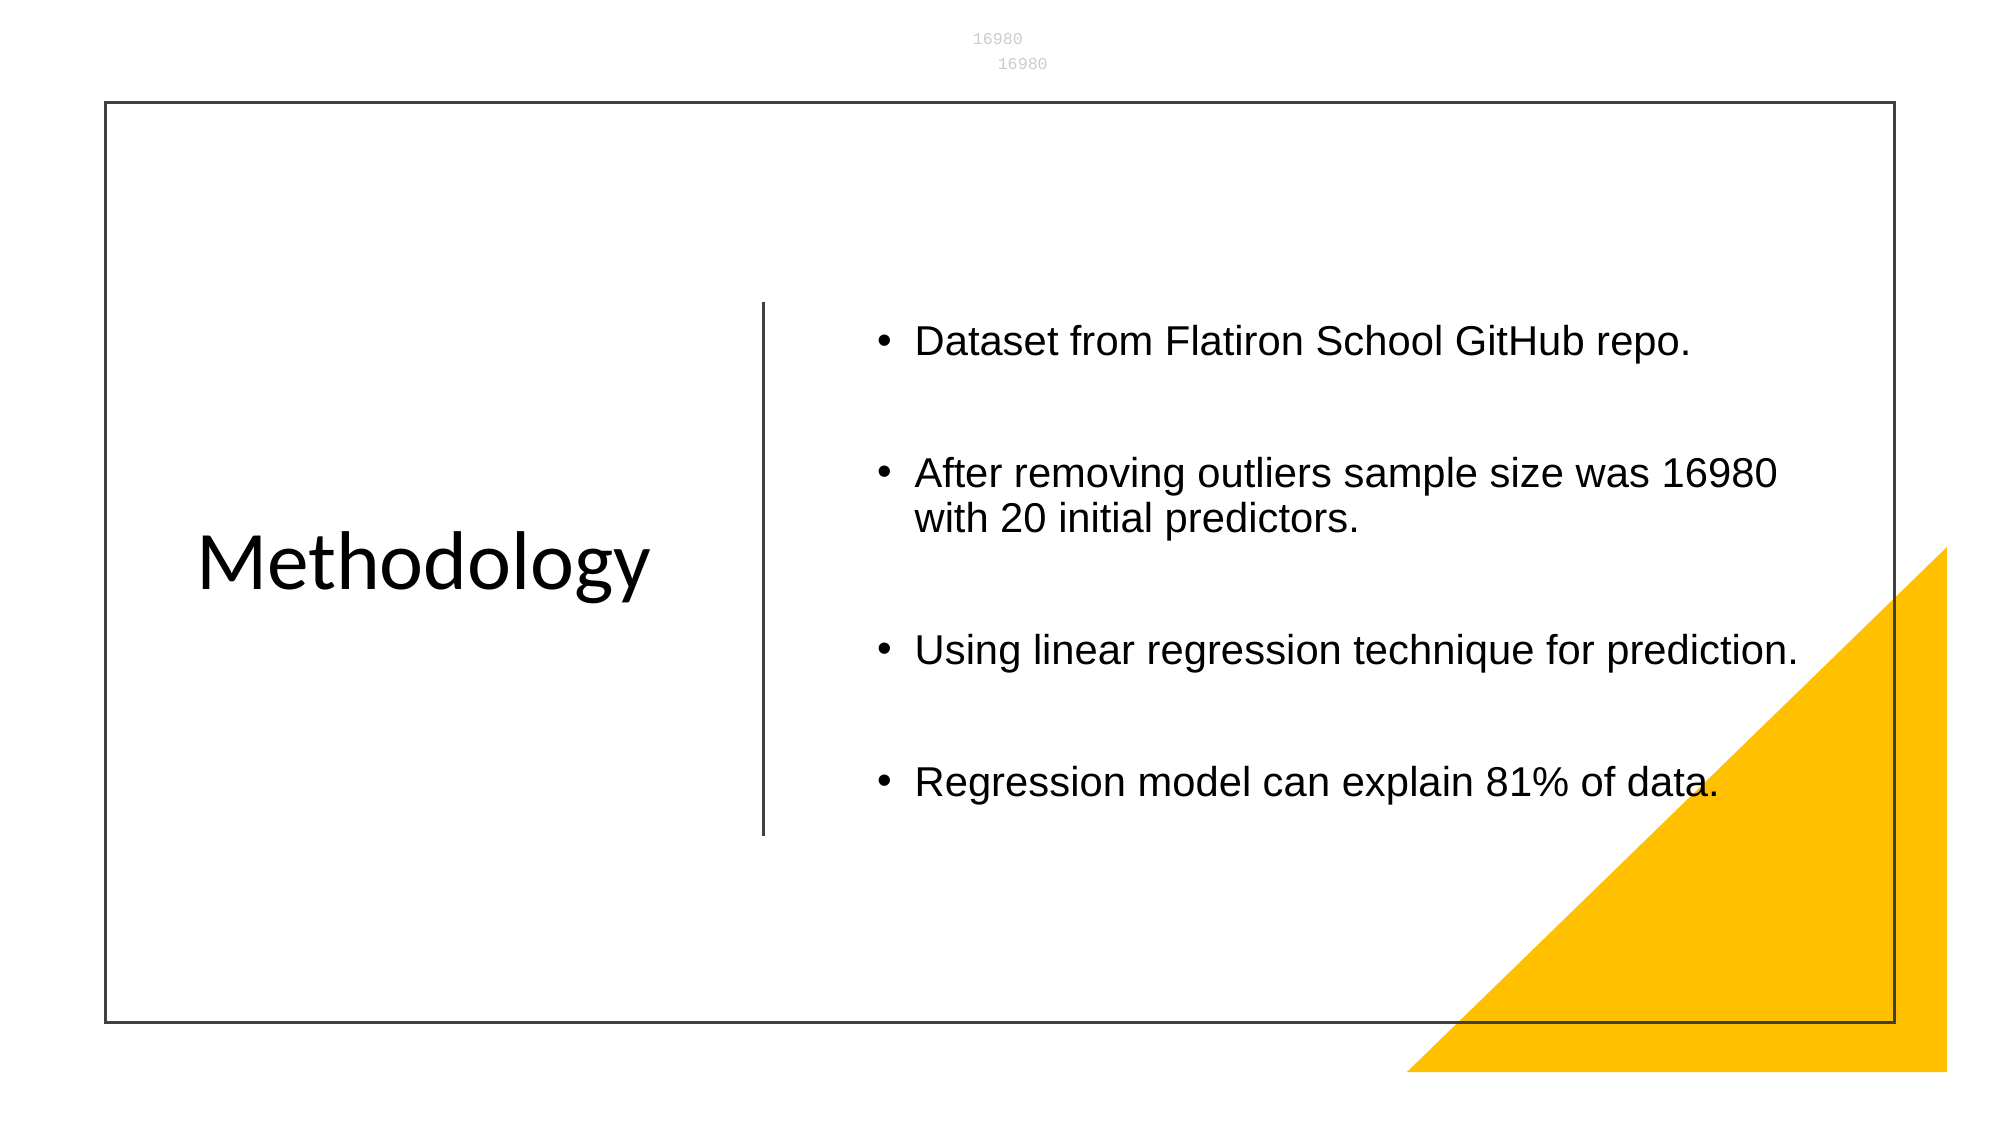

16980
16980

# Methodology
Dataset from Flatiron School GitHub repo.

After removing outliers sample size was 16980 with 20 initial predictors.

Using linear regression technique for prediction.

Regression model can explain 81% of data.